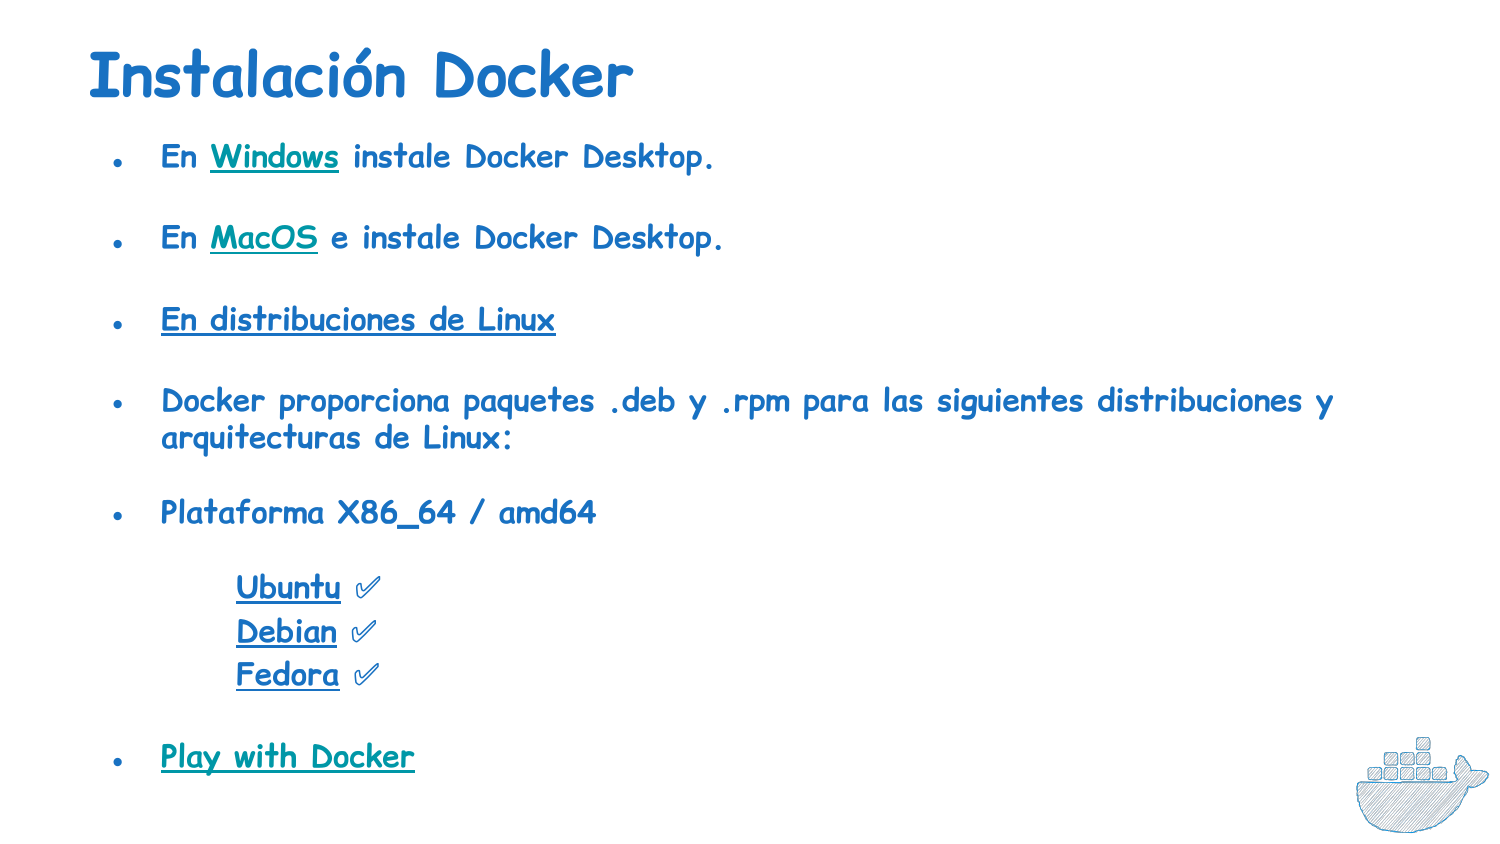

Instalación Docker
En Windows instale Docker Desktop.

En MacOS e instale Docker Desktop.

En distribuciones de Linux

Docker proporciona paquetes .deb y .rpm para las siguientes distribuciones y arquitecturas de Linux:

Plataforma X86_64 / amd64

Ubuntu ✅
Debian ✅
Fedora ✅

Play with Docker